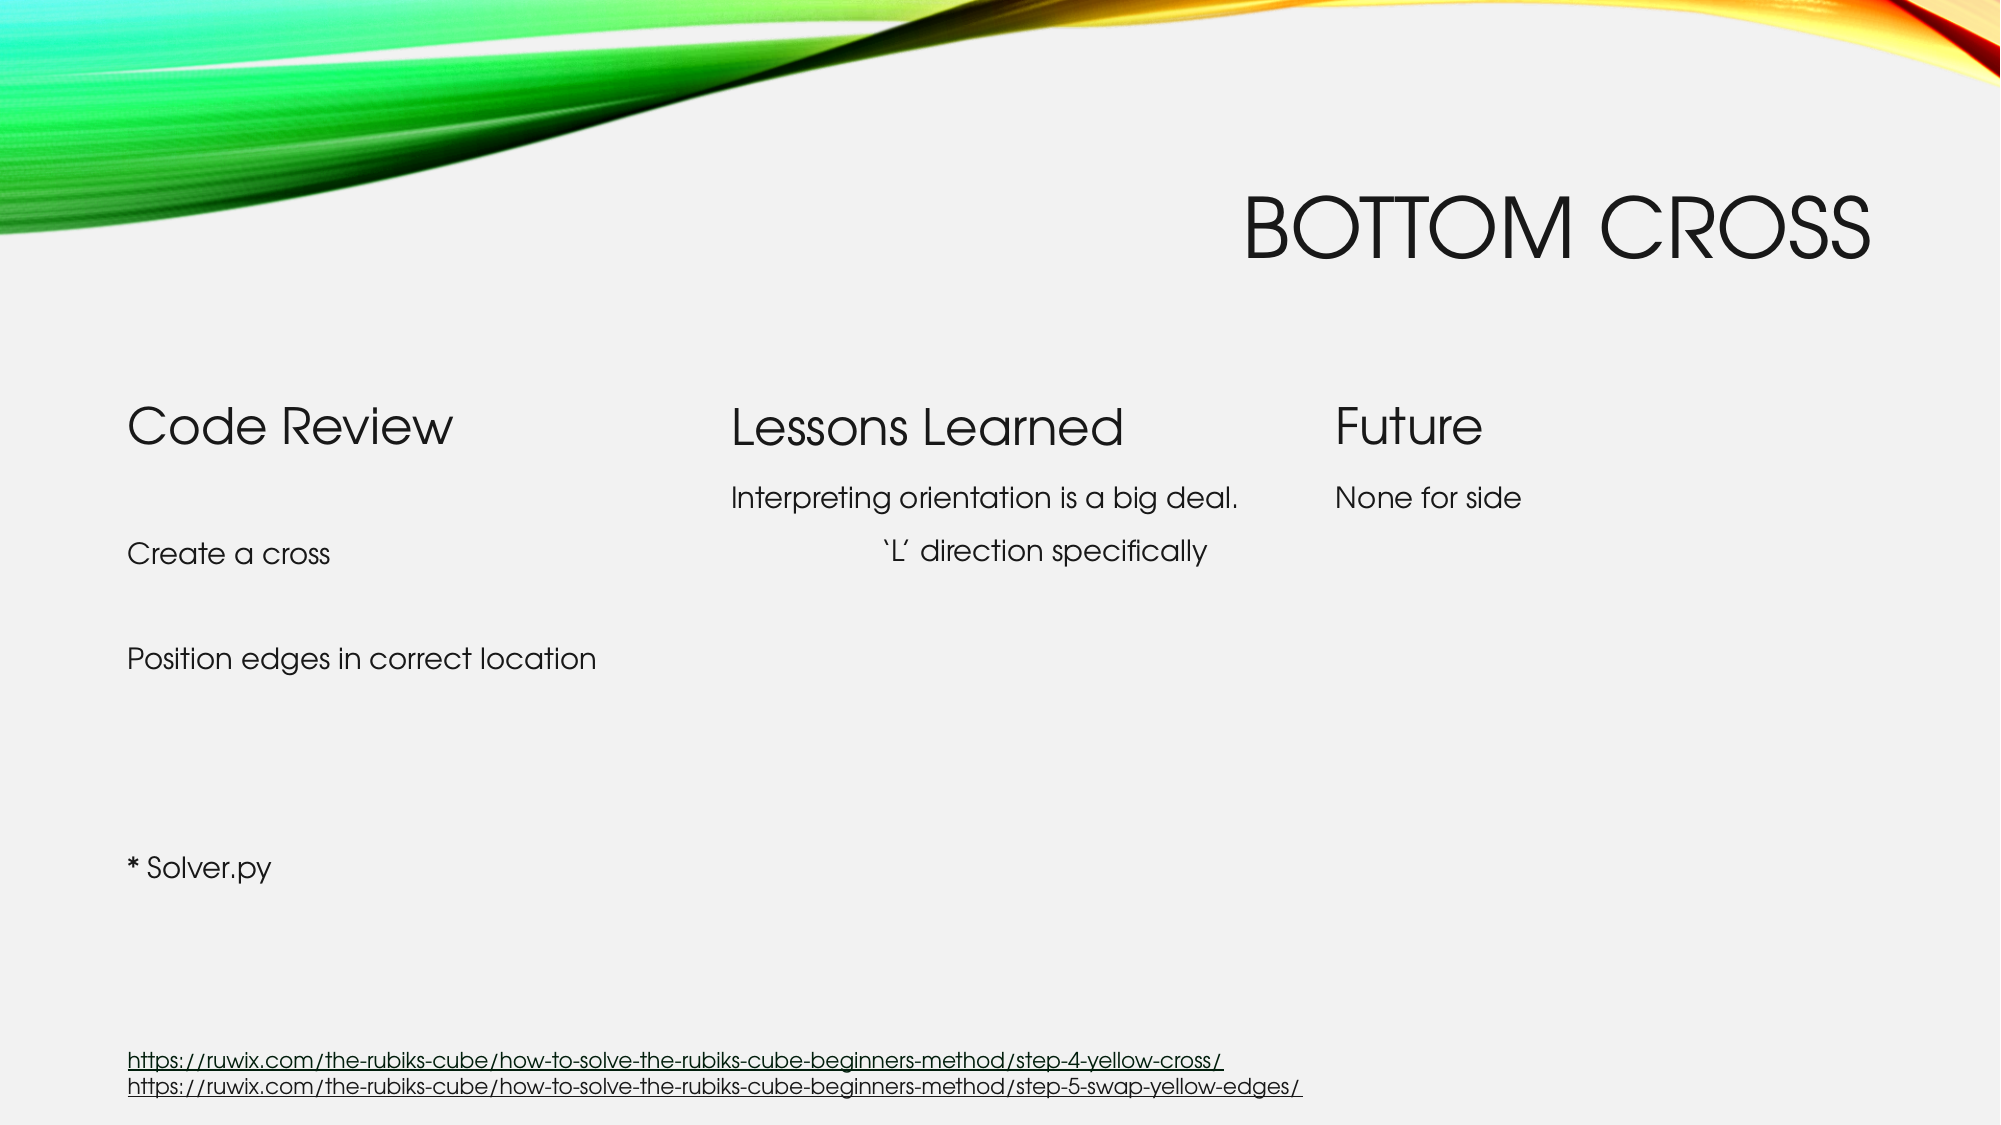

# bottom cross
Future
Lessons Learned
Code Review
Interpreting orientation is a big deal.
	‘L’ direction specifically

Create a cross

Position edges in correct location

* Solver.py

None for side

https://ruwix.com/the-rubiks-cube/how-to-solve-the-rubiks-cube-beginners-method/step-4-yellow-cross/
https://ruwix.com/the-rubiks-cube/how-to-solve-the-rubiks-cube-beginners-method/step-5-swap-yellow-edges/